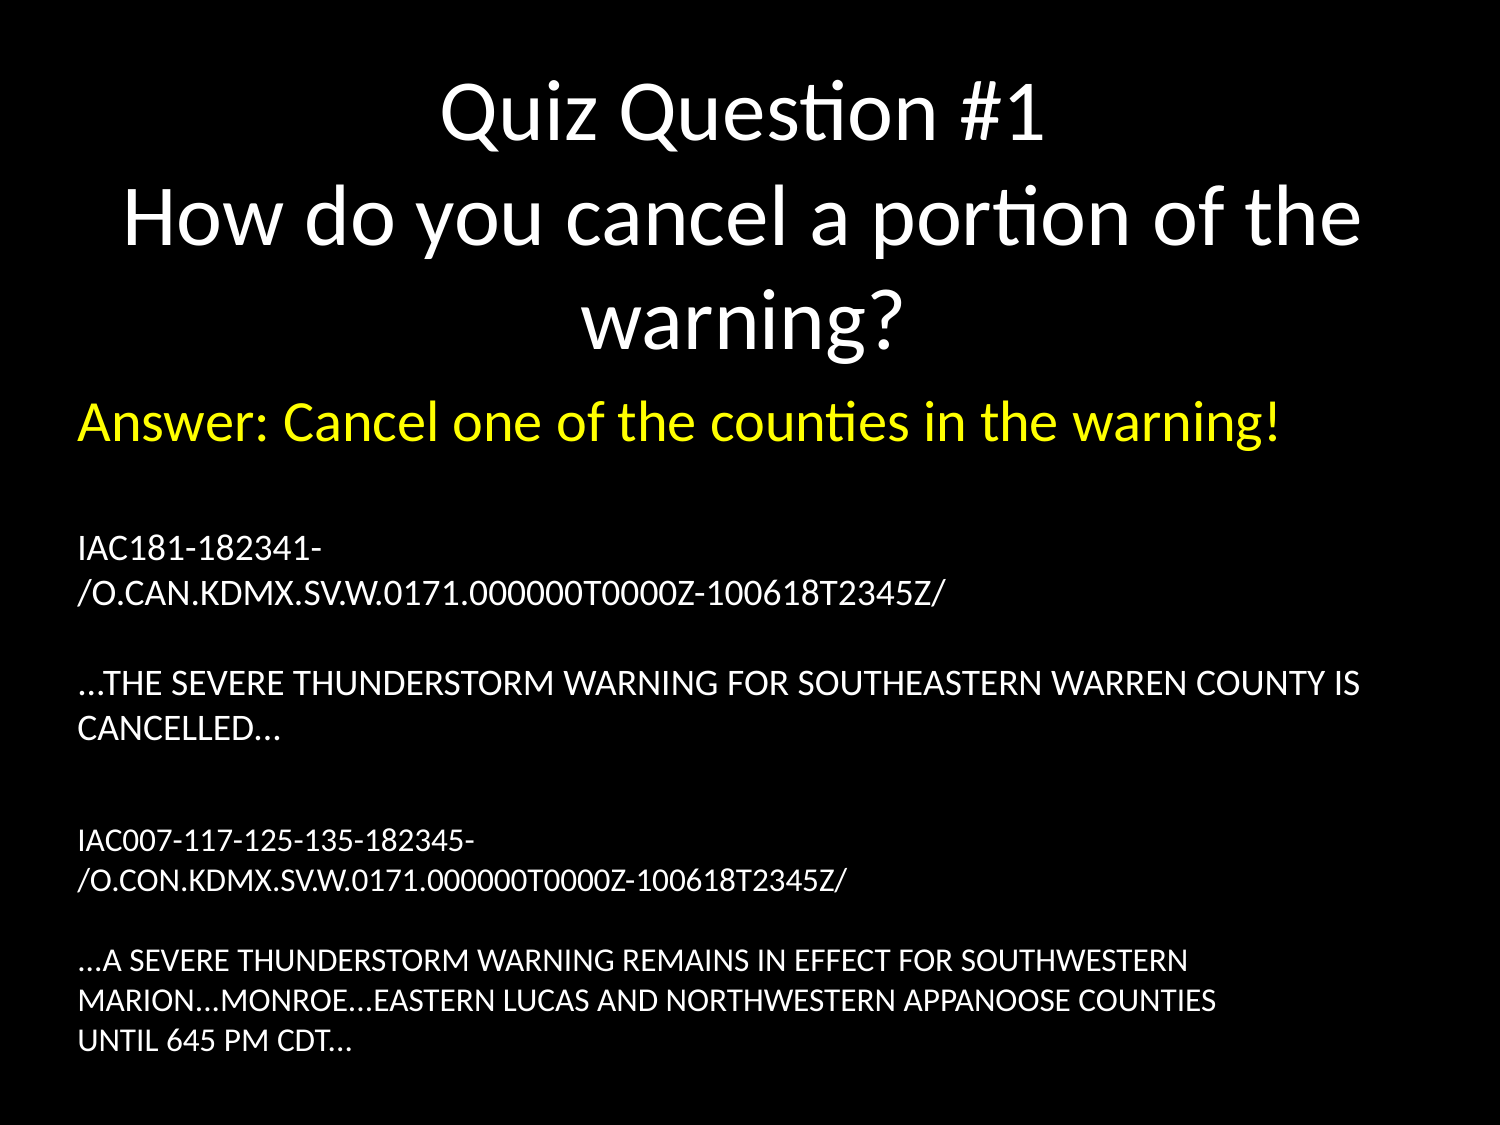

# Quiz Question #1 How do you cancel a portion of the warning?
Answer: Cancel one of the counties in the warning!

IAC181-182341-
/O.CAN.KDMX.SV.W.0171.000000T0000Z-100618T2345Z/

...THE SEVERE THUNDERSTORM WARNING FOR SOUTHEASTERN WARREN COUNTY IS
CANCELLED...

IAC007-117-125-135-182345-
/O.CON.KDMX.SV.W.0171.000000T0000Z-100618T2345Z/

...A SEVERE THUNDERSTORM WARNING REMAINS IN EFFECT FOR SOUTHWESTERN
MARION...MONROE...EASTERN LUCAS AND NORTHWESTERN APPANOOSE COUNTIES
UNTIL 645 PM CDT...